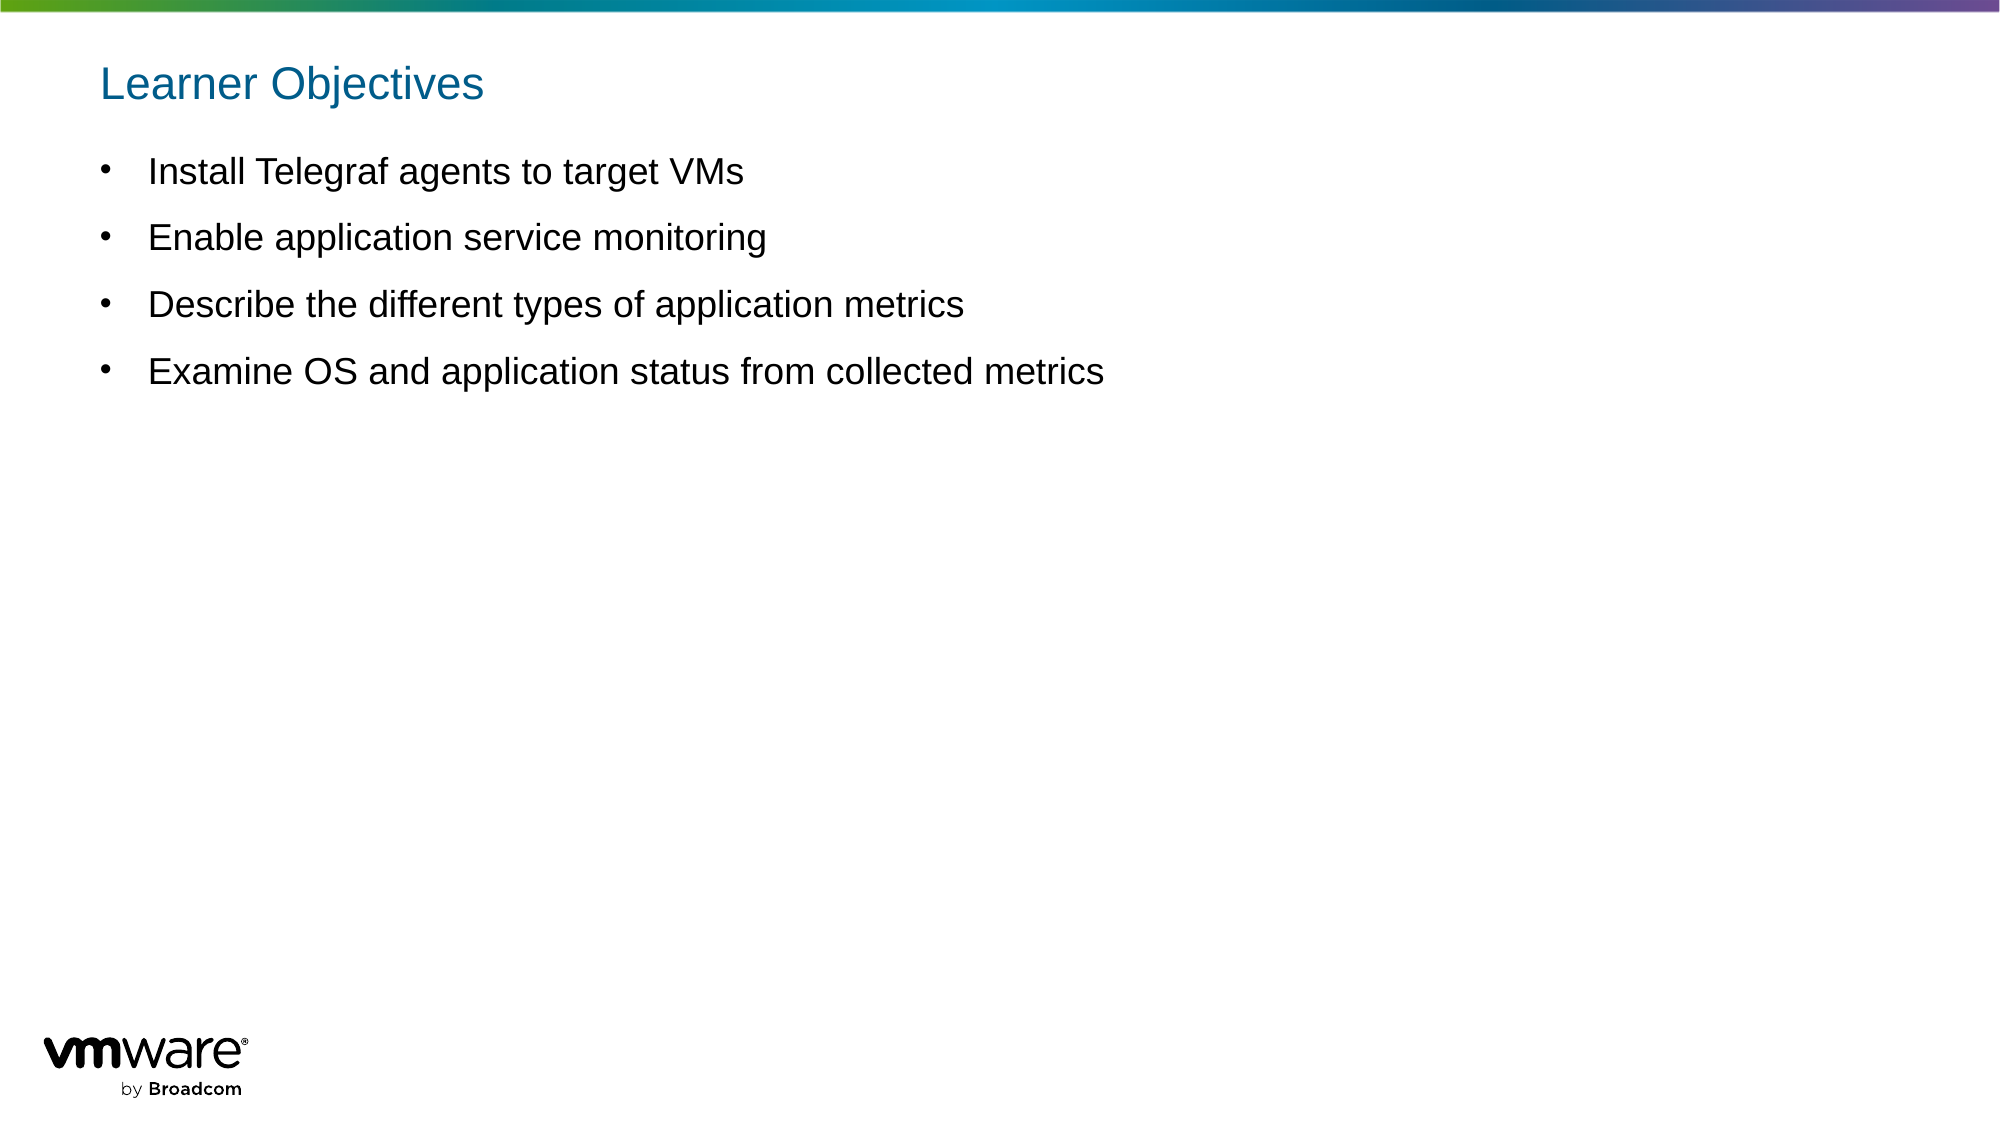

# Learner Objectives
Install Telegraf agents to target VMs
Enable application service monitoring
Describe the different types of application metrics
Examine OS and application status from collected metrics